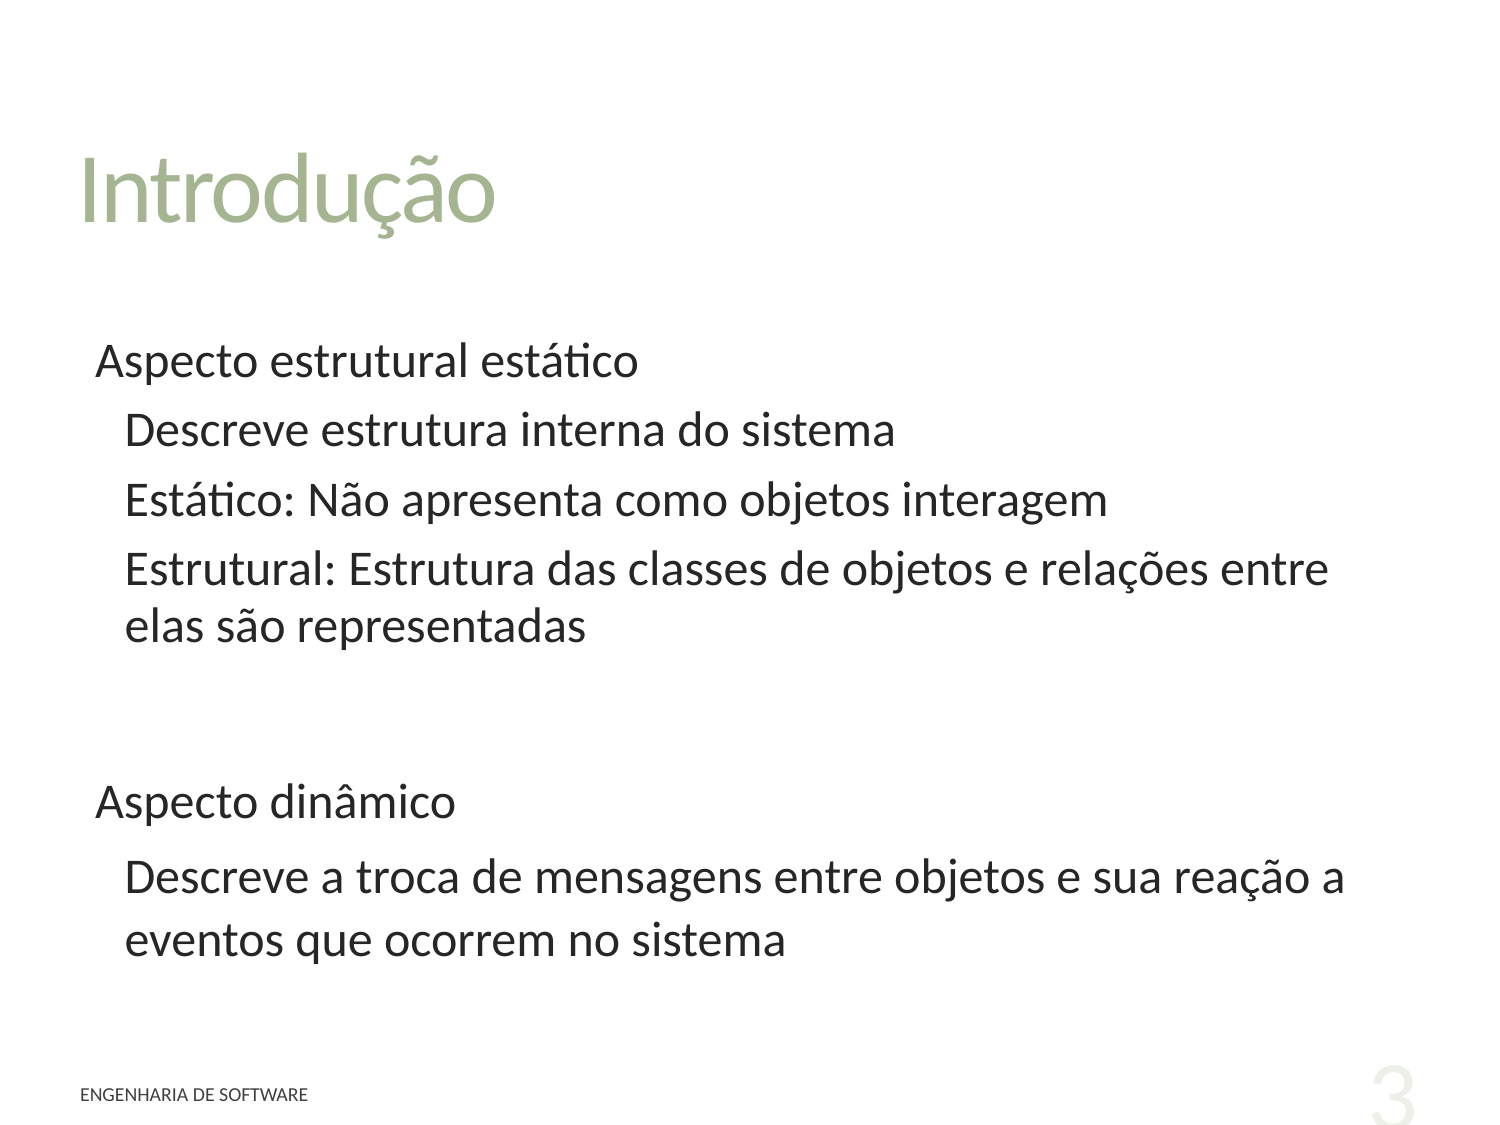

# Introdução
Aspecto estrutural estático
Descreve estrutura interna do sistema
Estático: Não apresenta como objetos interagem
Estrutural: Estrutura das classes de objetos e relações entre elas são representadas

Aspecto dinâmico
Descreve a troca de mensagens entre objetos e sua reação a eventos que ocorrem no sistema
3
Engenharia de Software